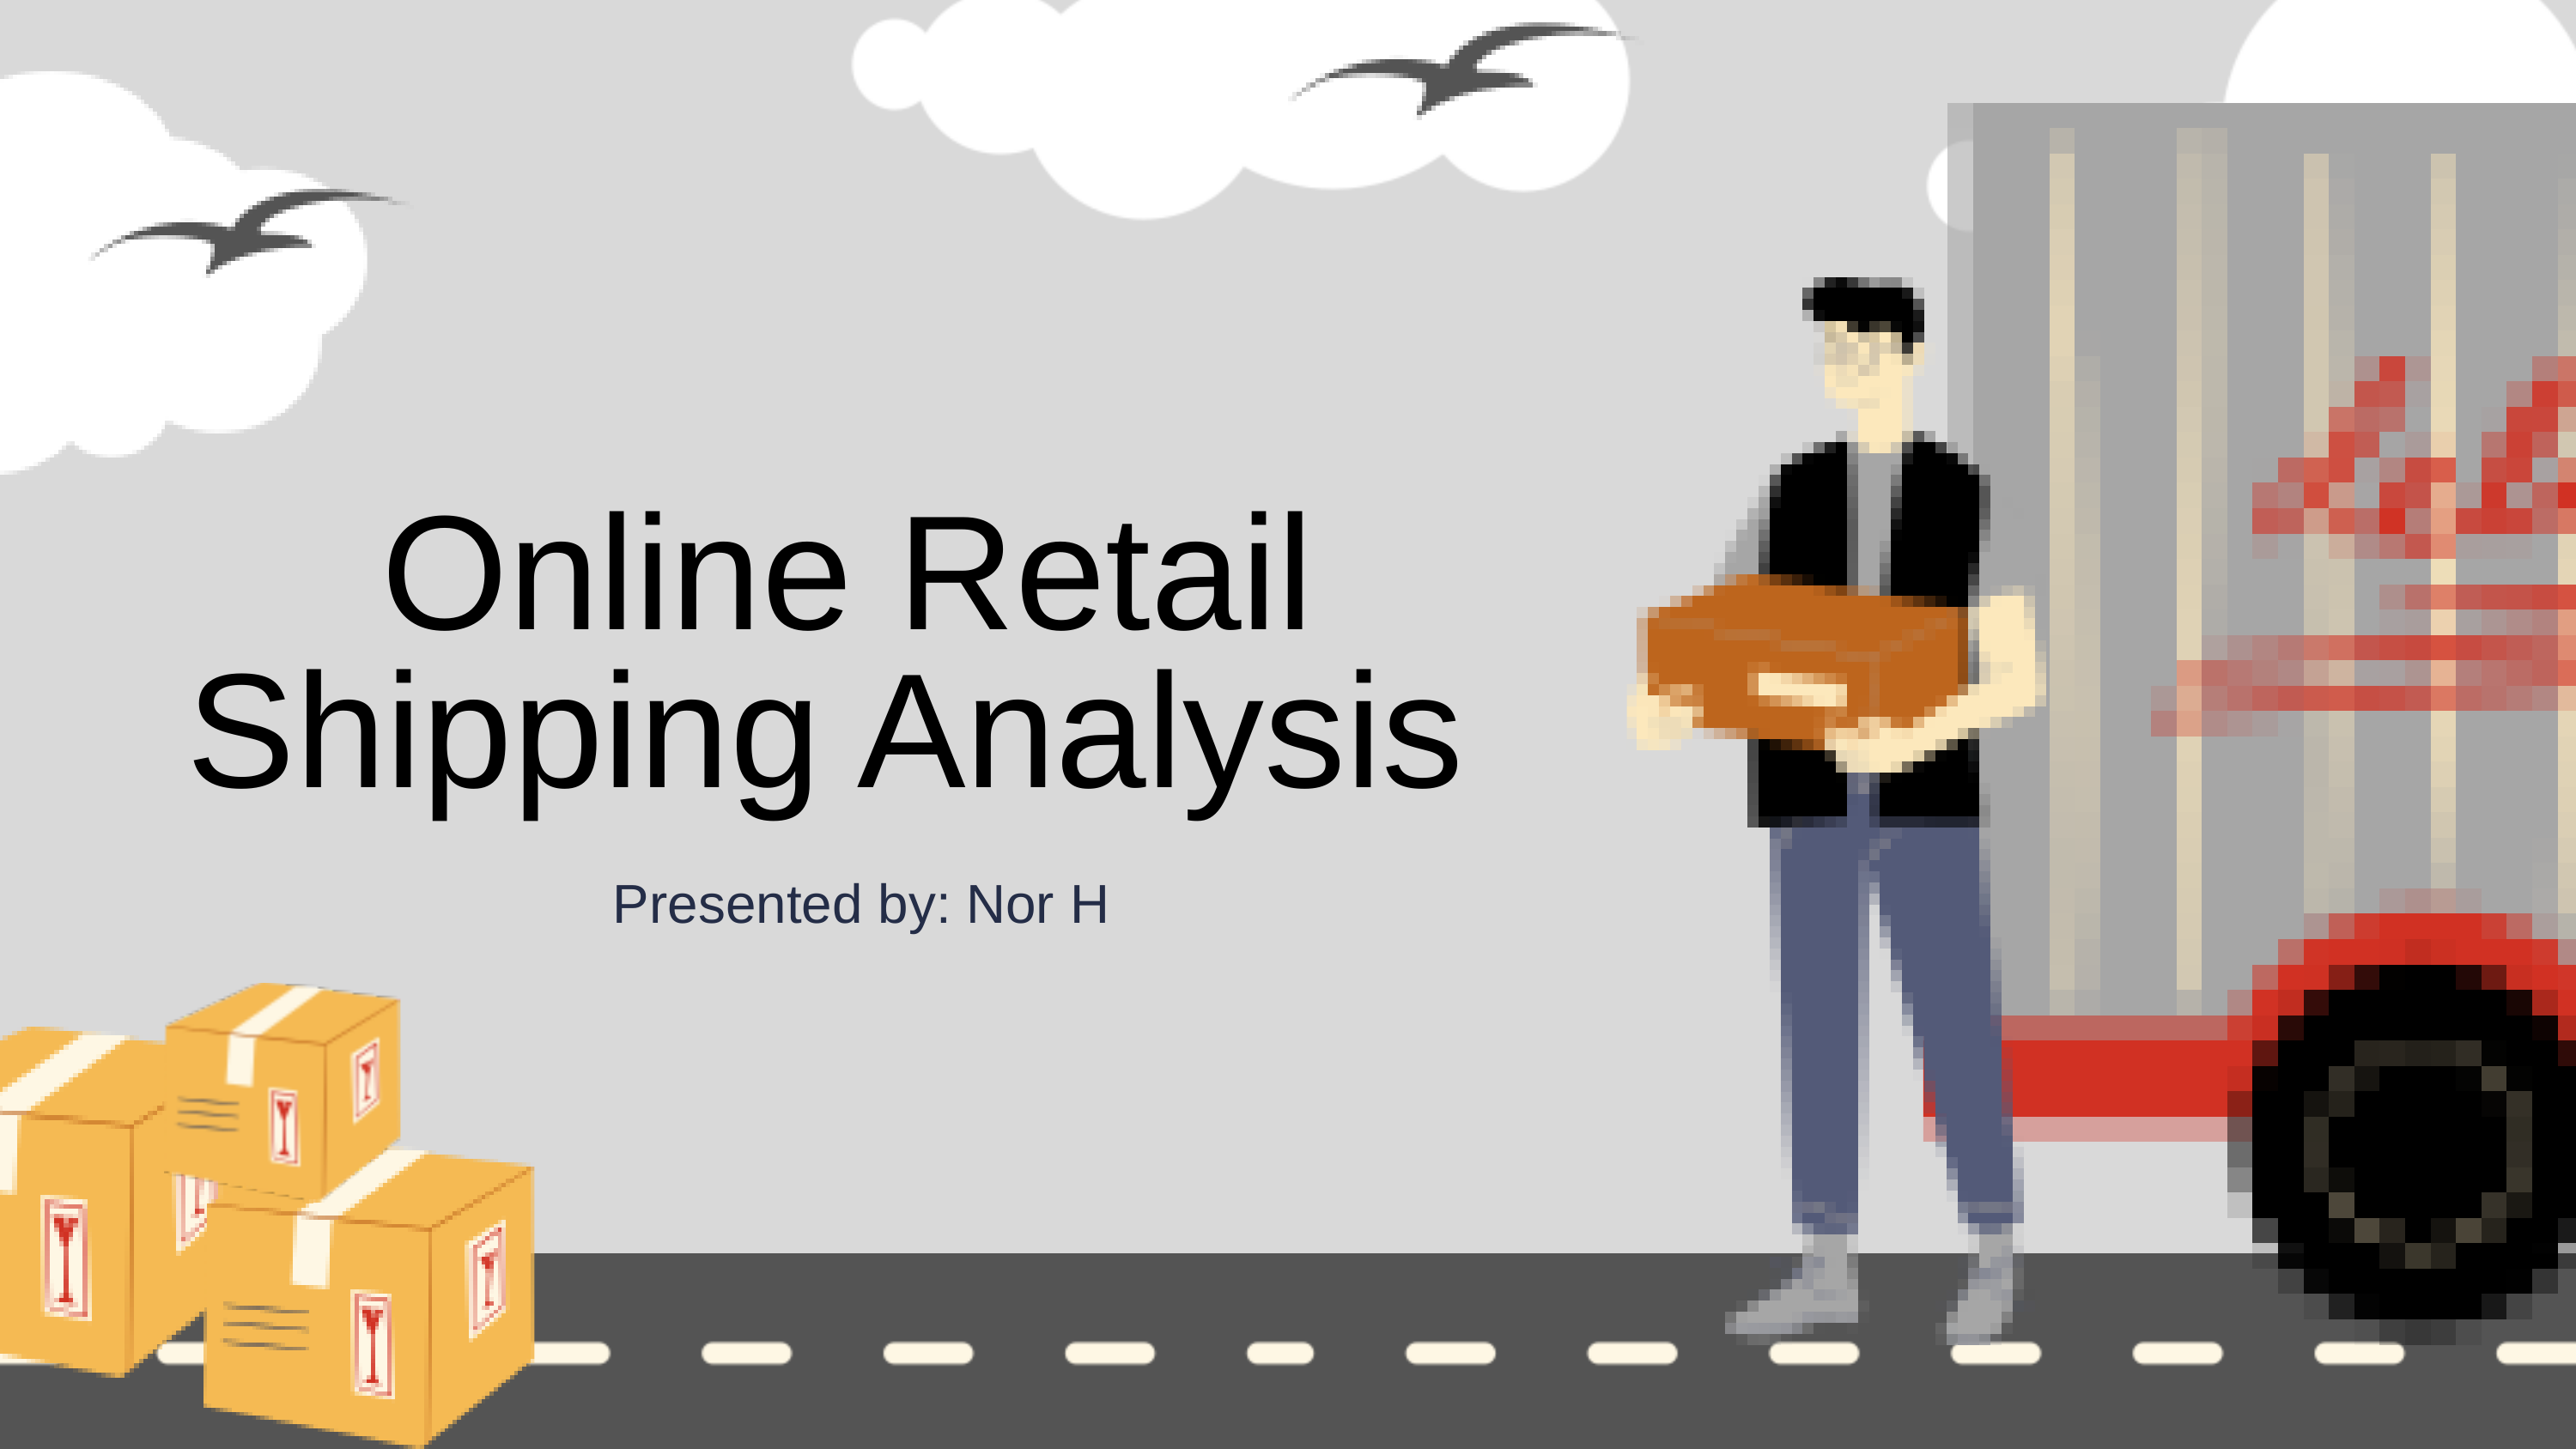

Online Retail
Shipping Analysis
Presented by: Nor H